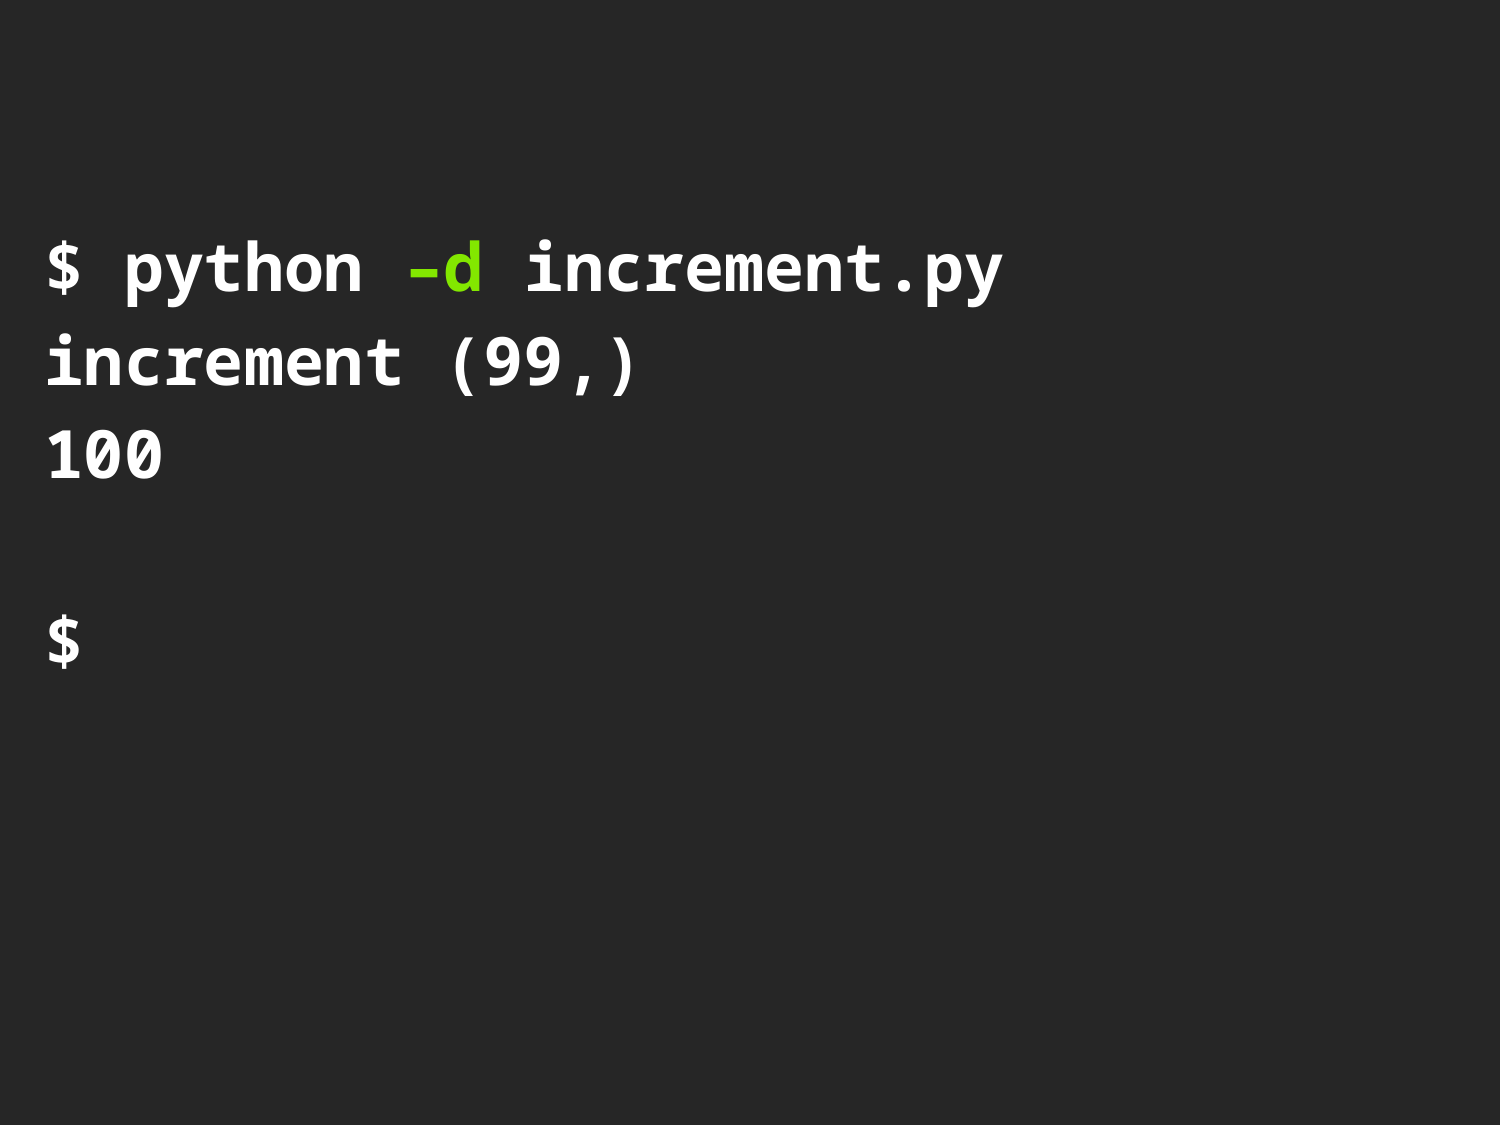

$ python –d increment.py
increment (99,)
100

$